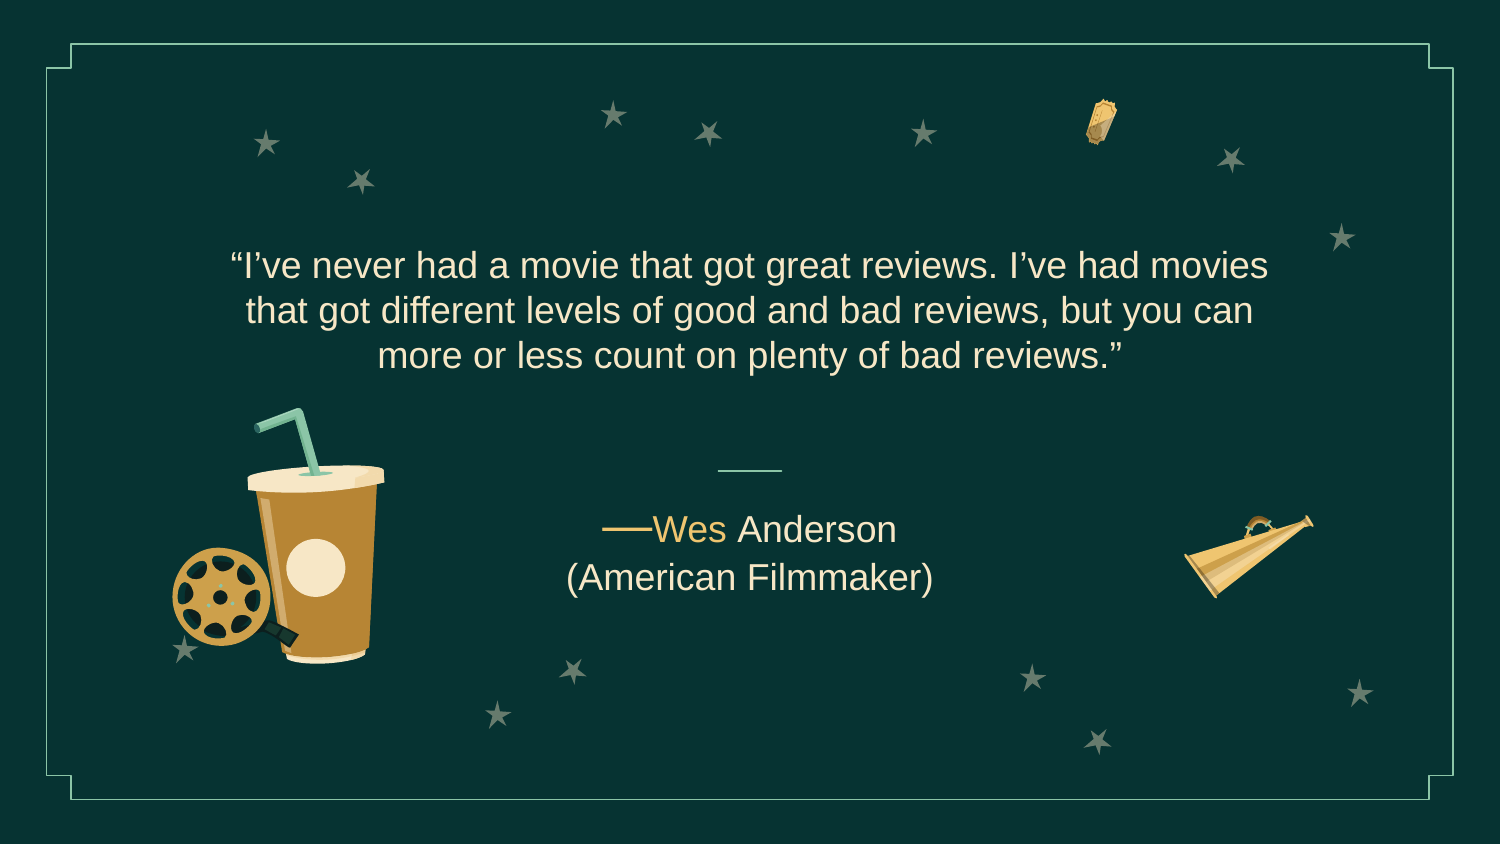

“I’ve never had a movie that got great reviews. I’ve had movies that got different levels of good and bad reviews, but you can more or less count on plenty of bad reviews.”

# —Wes Anderson (American Filmmaker)